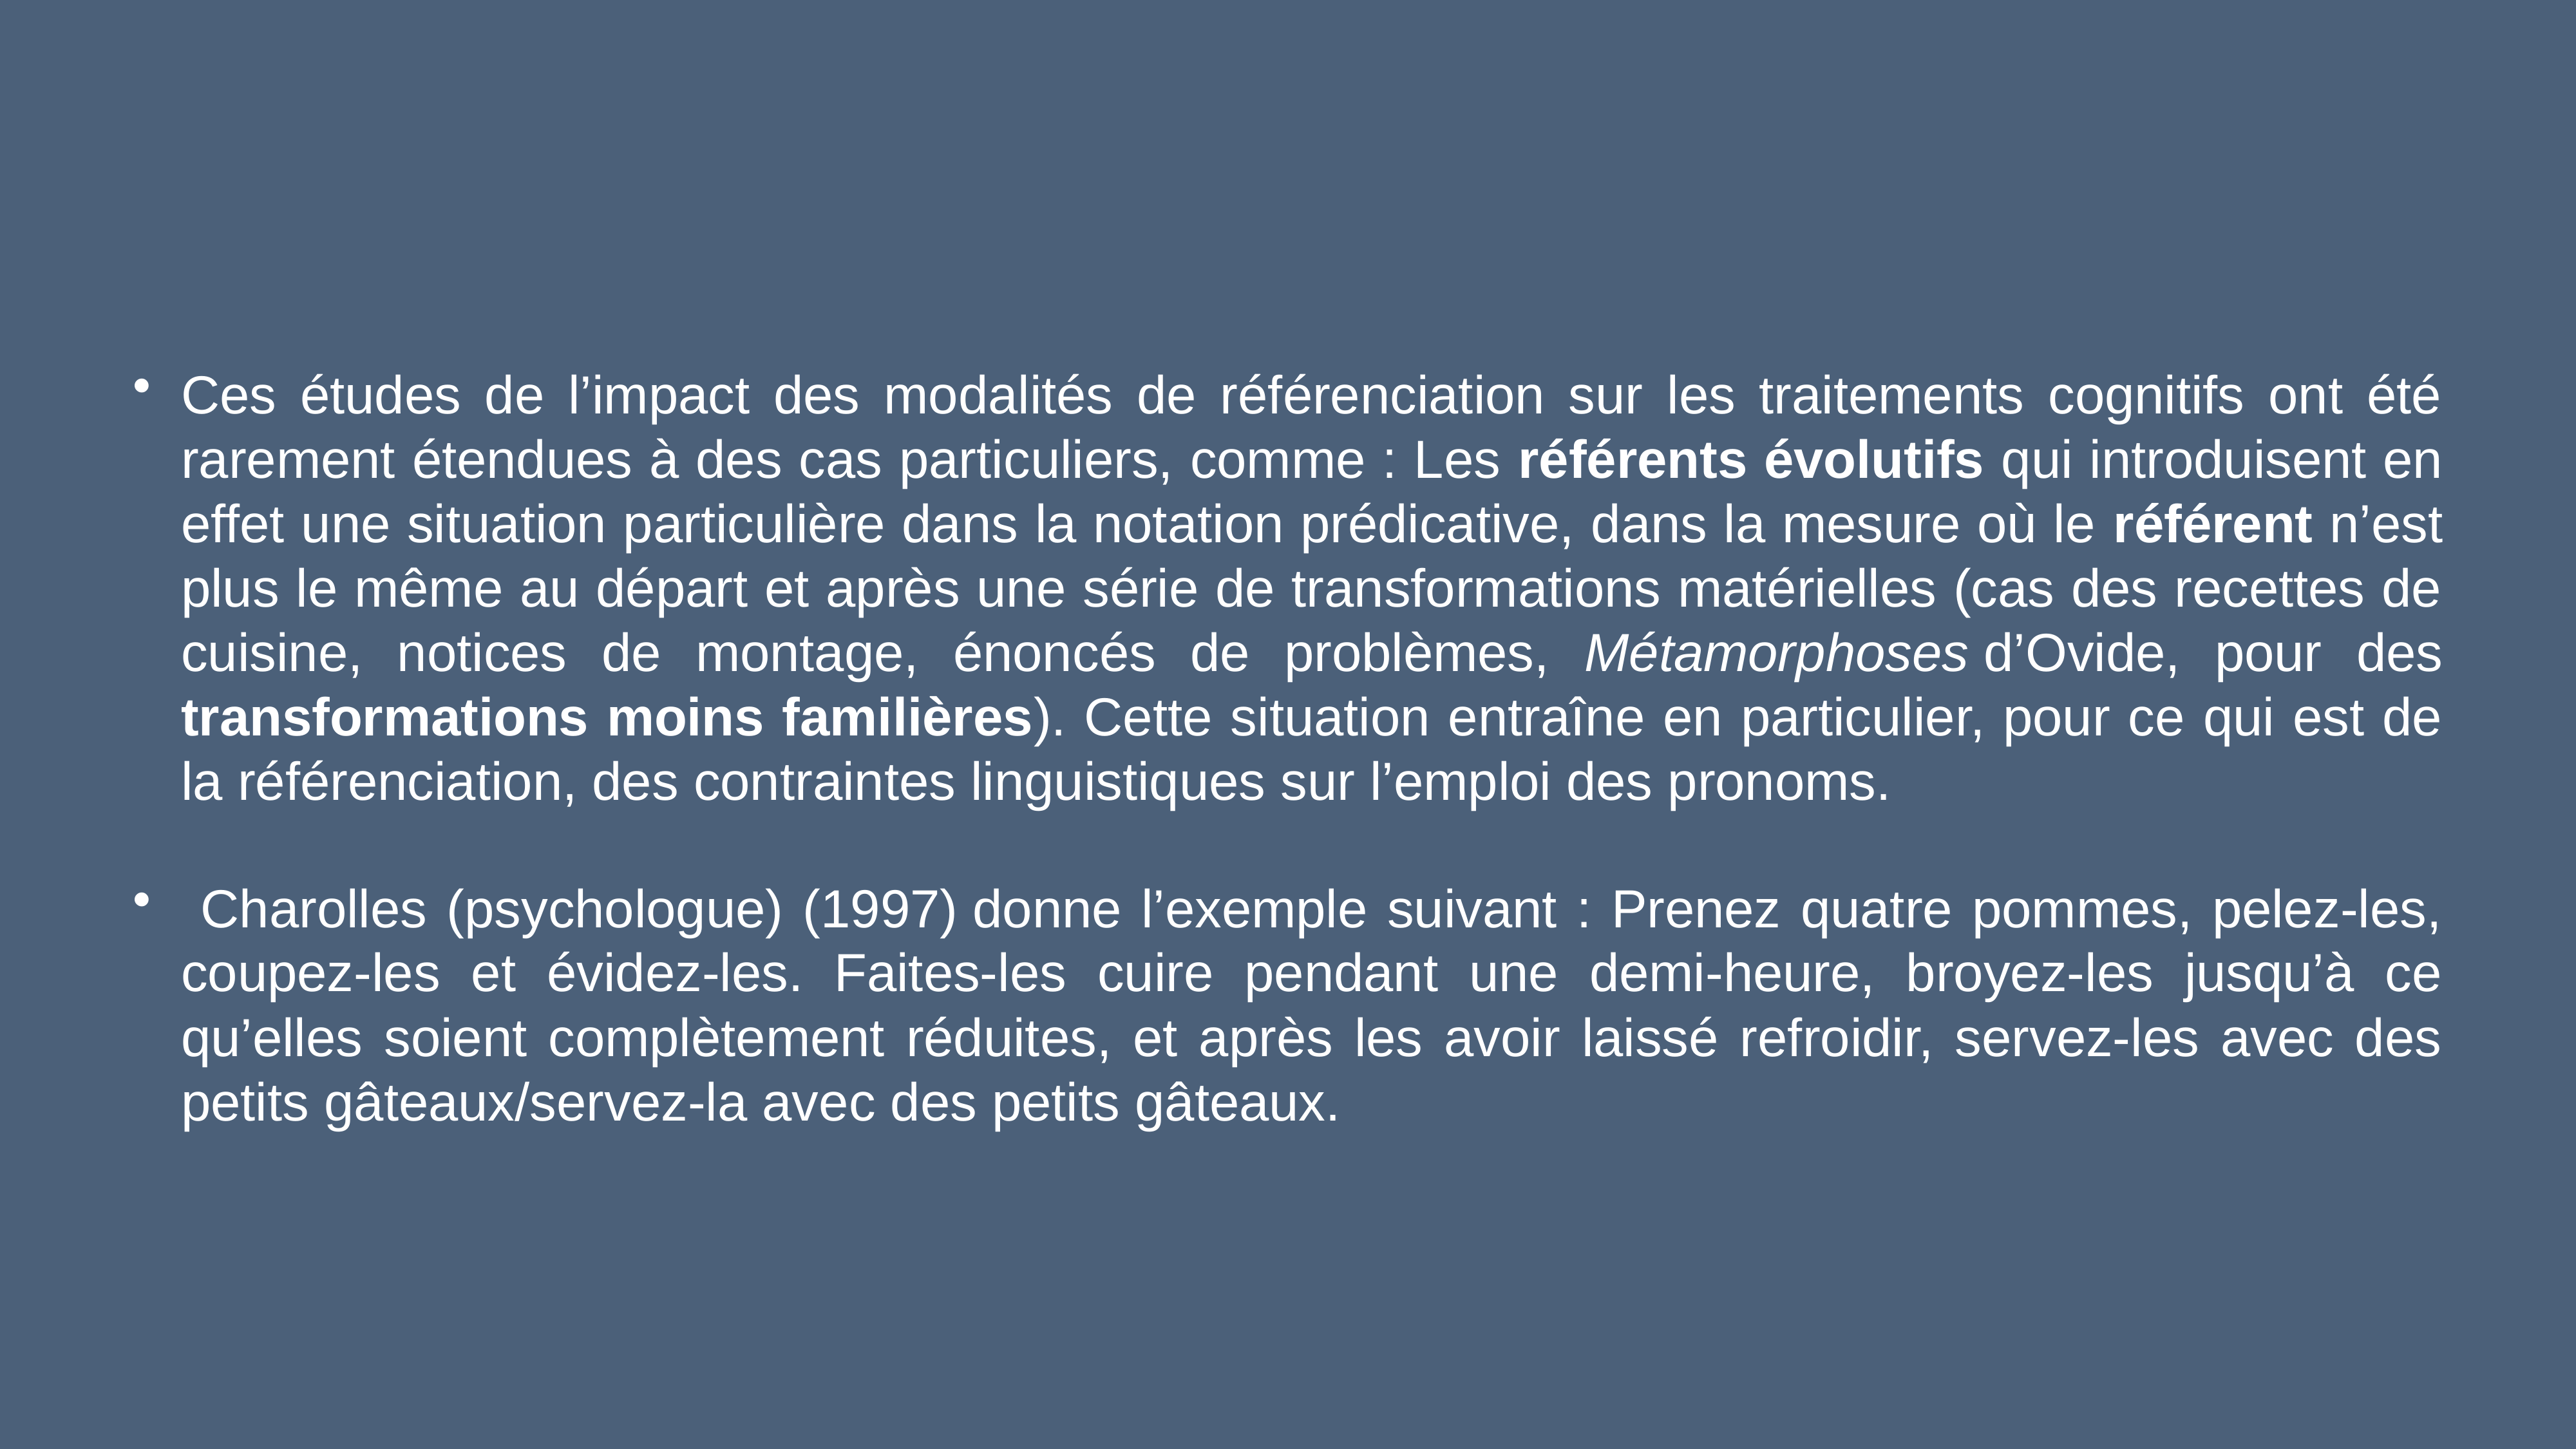

#
Ces études de l’impact des modalités de référenciation sur les traitements cognitifs ont été rarement étendues à des cas particuliers, comme : Les référents évolutifs qui introduisent en effet une situation particulière dans la notation prédicative, dans la mesure où le référent n’est plus le même au départ et après une série de transformations matérielles (cas des recettes de cuisine, notices de montage, énoncés de problèmes, Métamorphoses d’Ovide, pour des transformations moins familières). Cette situation entraîne en particulier, pour ce qui est de la référenciation, des contraintes linguistiques sur l’emploi des pronoms.
 Charolles (psychologue) (1997) donne l’exemple suivant : Prenez quatre pommes, pelez-les, coupez-les et évidez-les. Faites-les cuire pendant une demi-heure, broyez-les jusqu’à ce qu’elles soient complètement réduites, et après les avoir laissé refroidir, servez-les avec des petits gâteaux/servez-la avec des petits gâteaux.